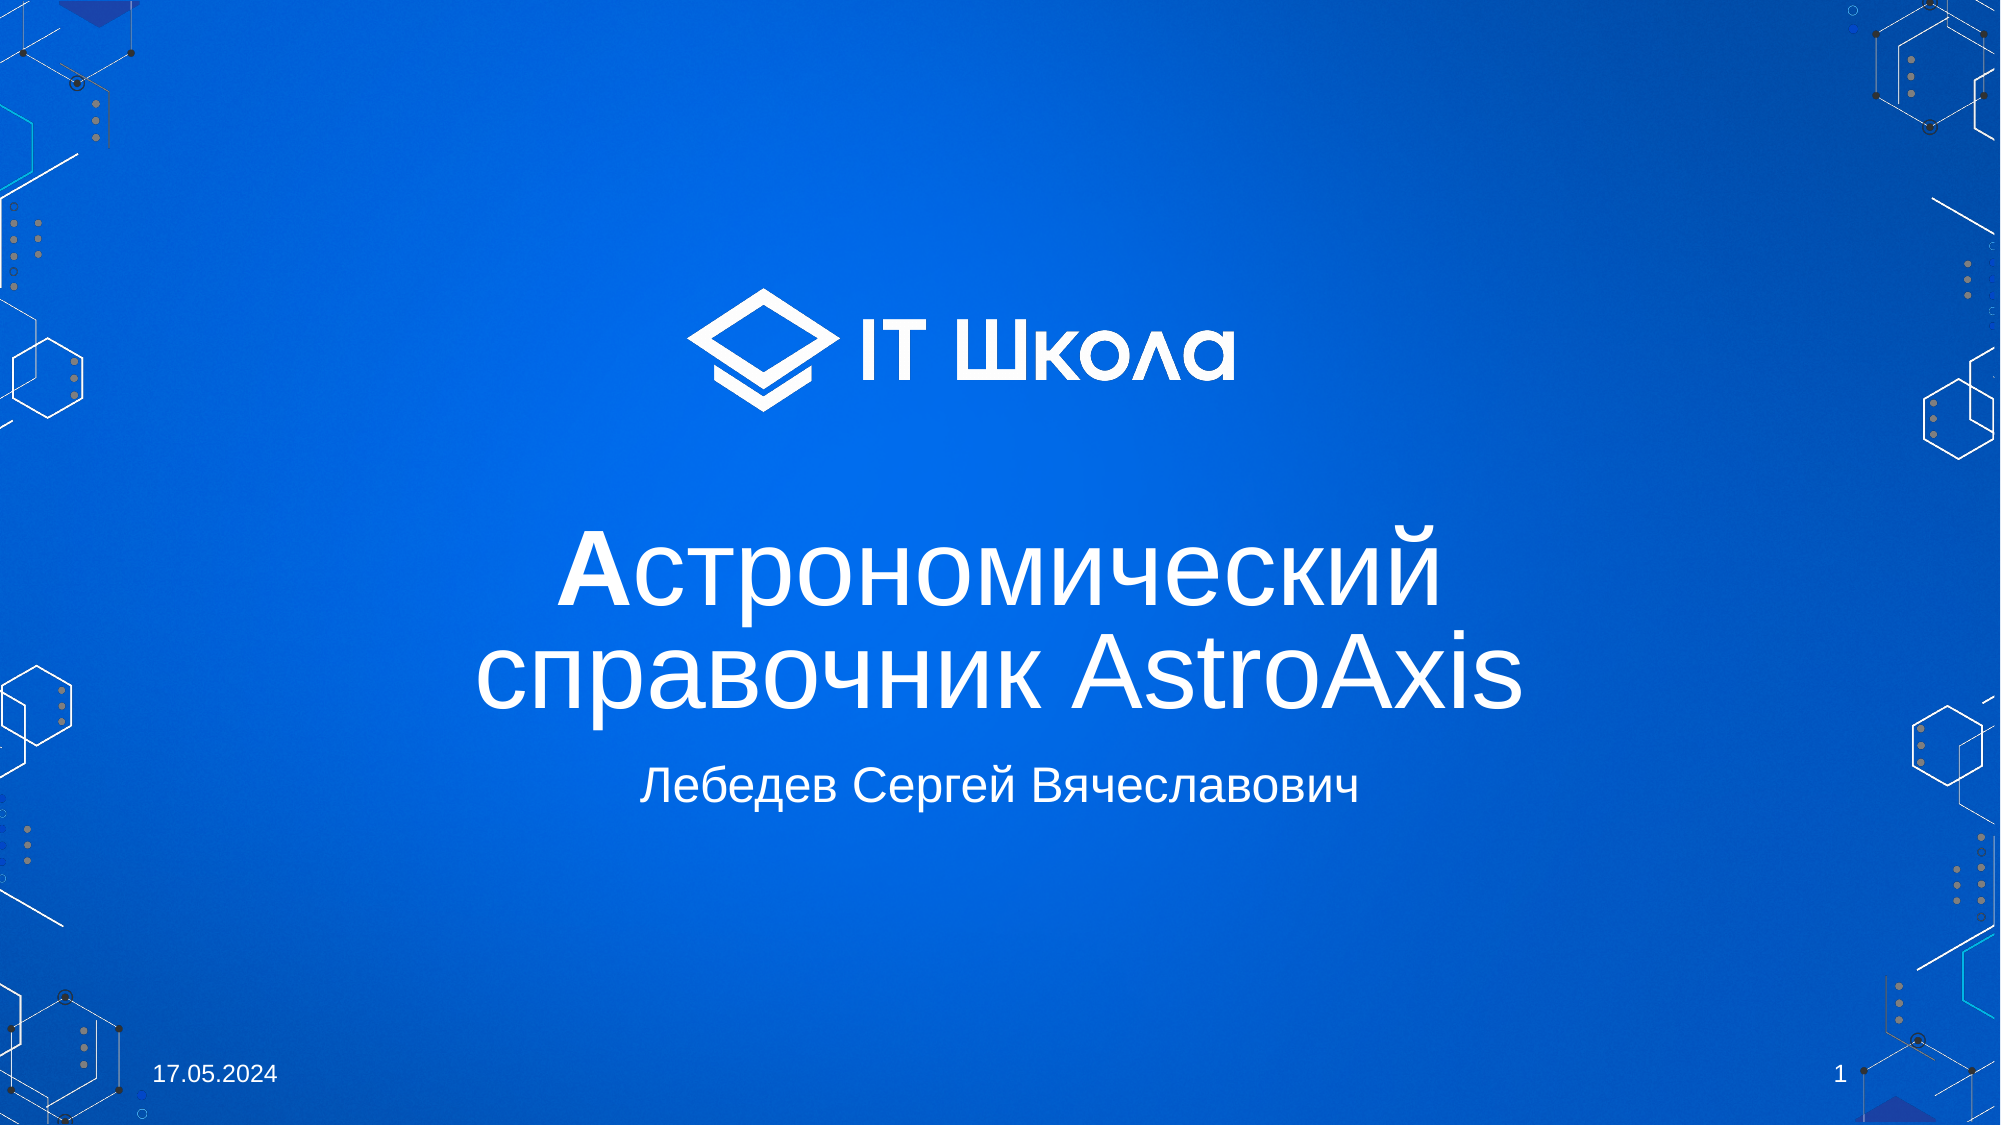

# Астрономический справочник AstroAxis
Лебедев Сергей Вячеславович
17.05.2024
1